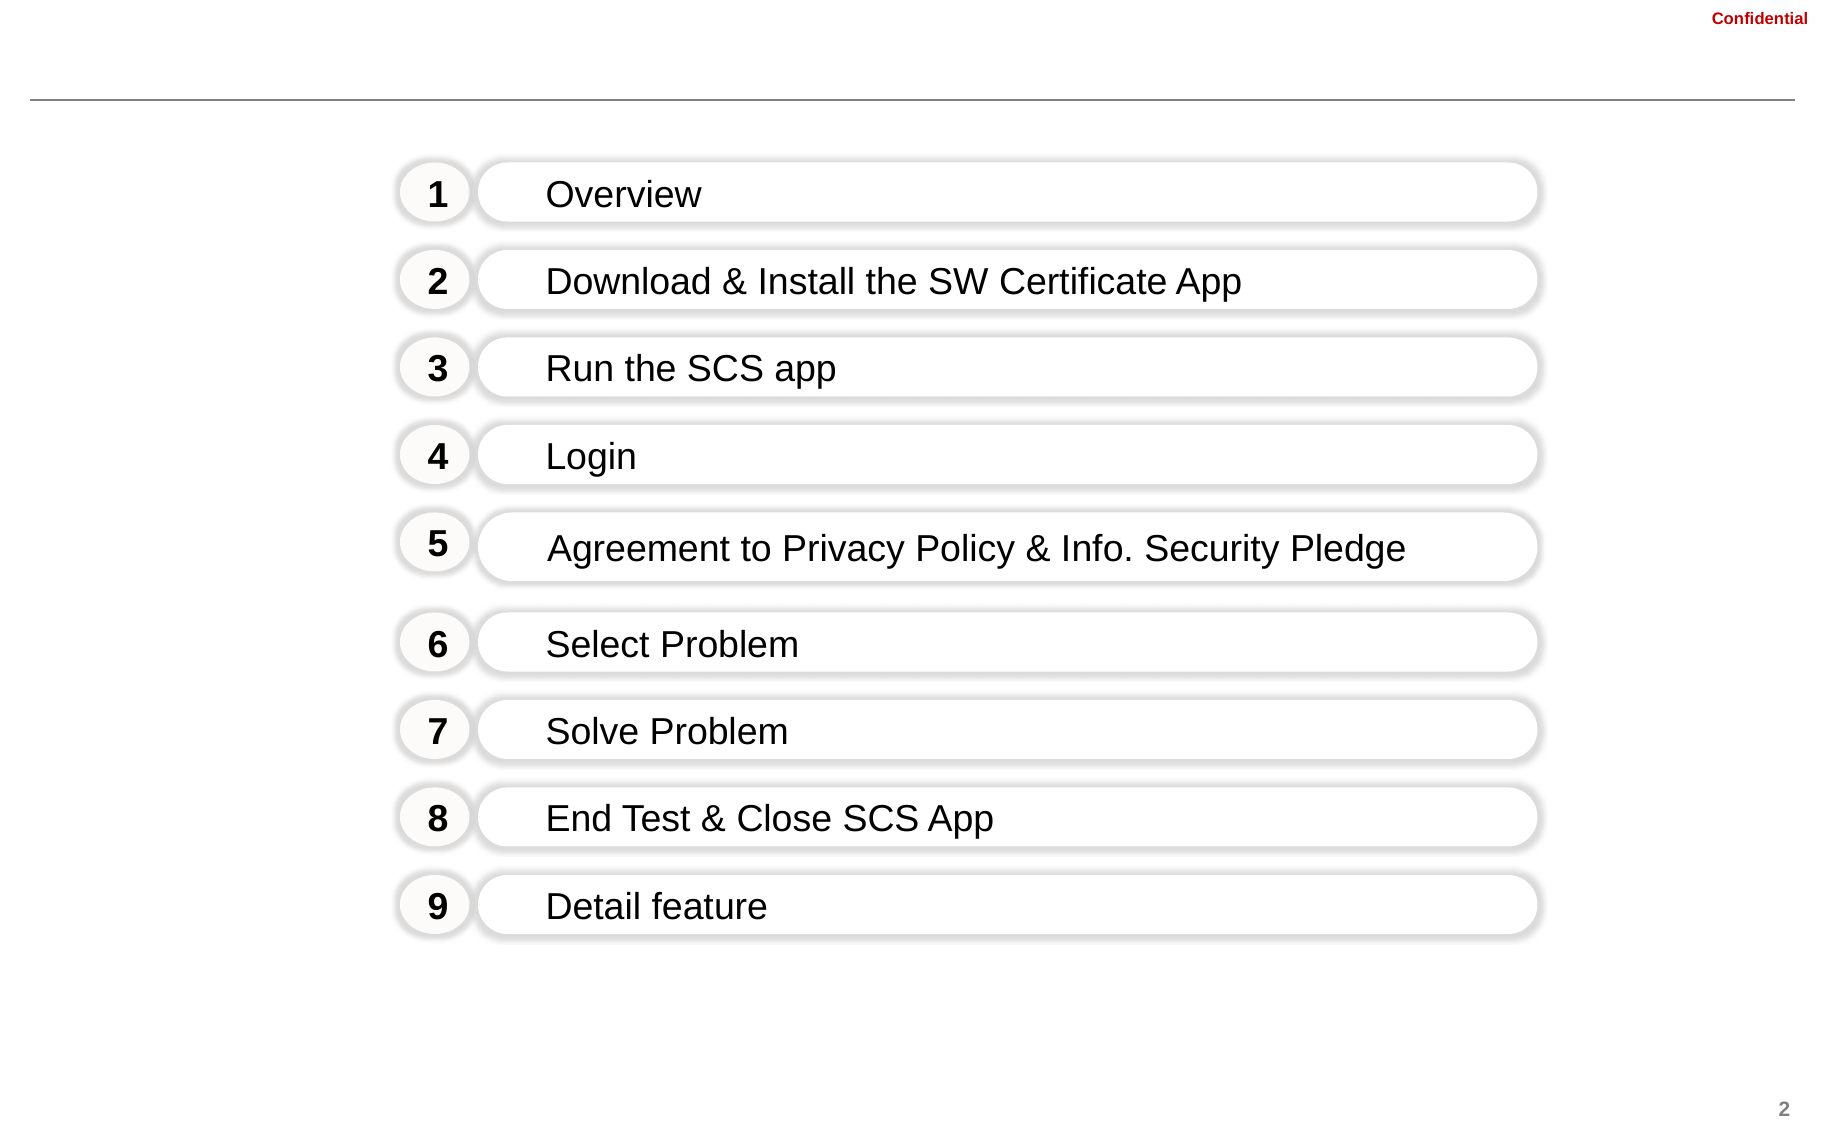

# Contents
1
Overview
2
Download & Install the SW Certificate App
3
Run the SCS app
4
Login
Agreement to Privacy Policy & Info. Security Pledge
5
6
Select Problem
7
Solve Problem
8
End Test & Close SCS App
9
Detail feature